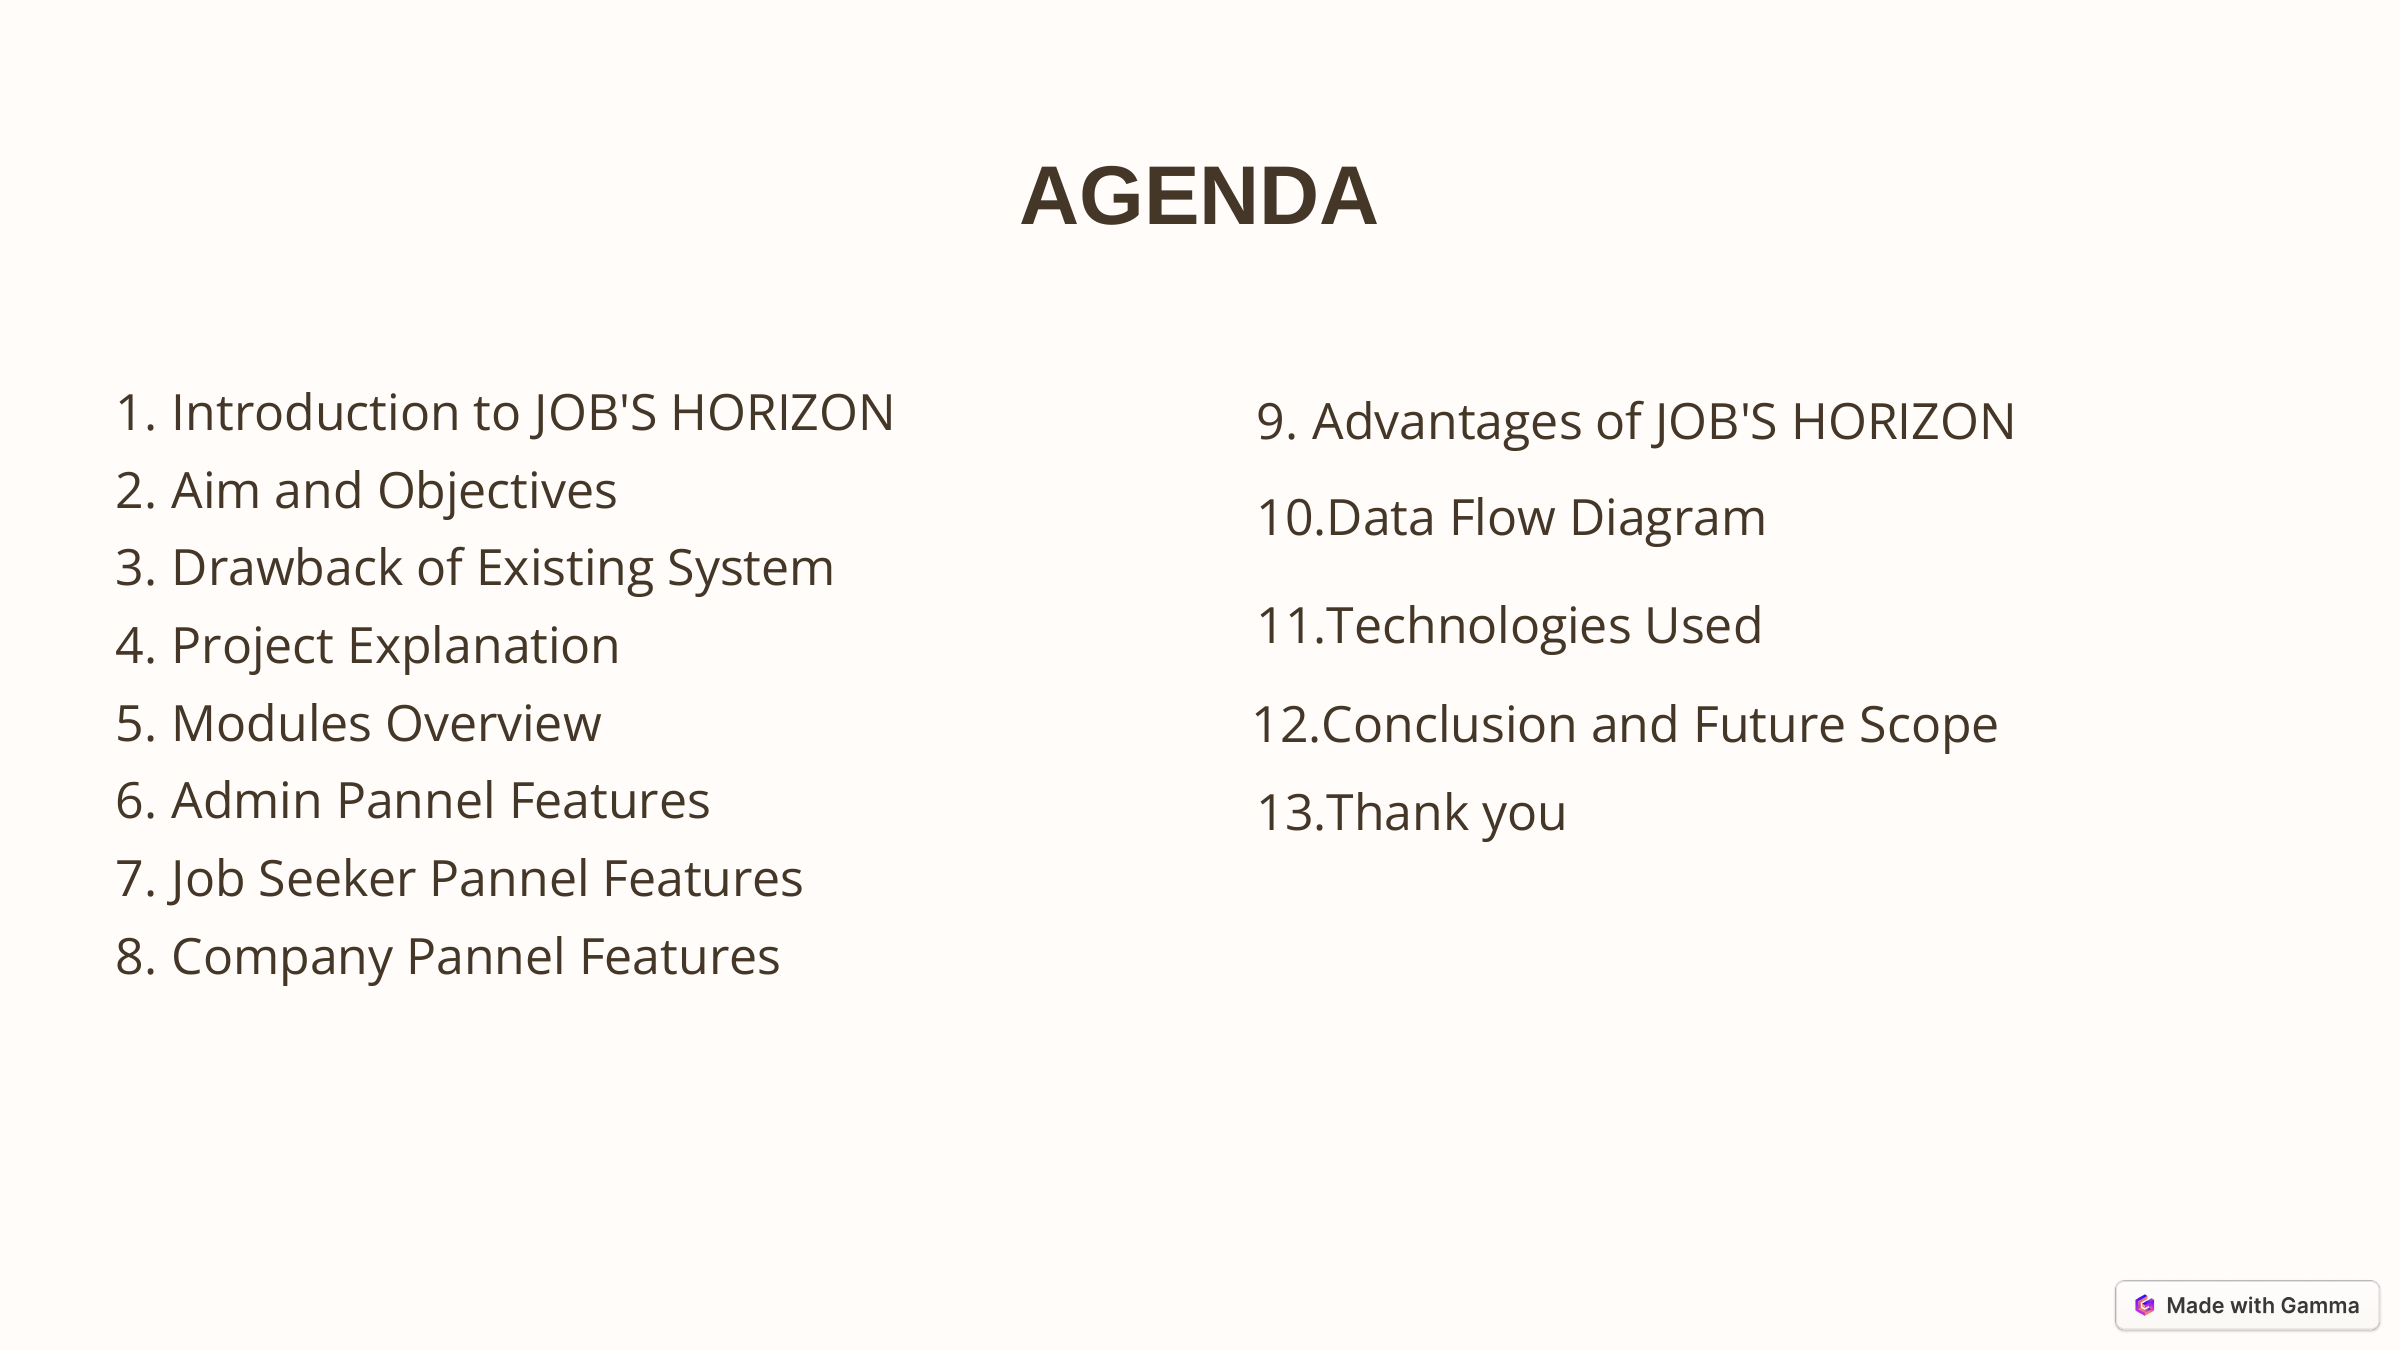

AGENDA

Introduction to JOB'S HORIZON
Advantages of JOB'S HORIZON
Aim and Objectives
Data Flow Diagram
Drawback of Existing System
Technologies Used
Project Explanation
Modules Overview
Conclusion and Future Scope
Admin Pannel Features
Thank you
Job Seeker Pannel Features
Company Pannel Features